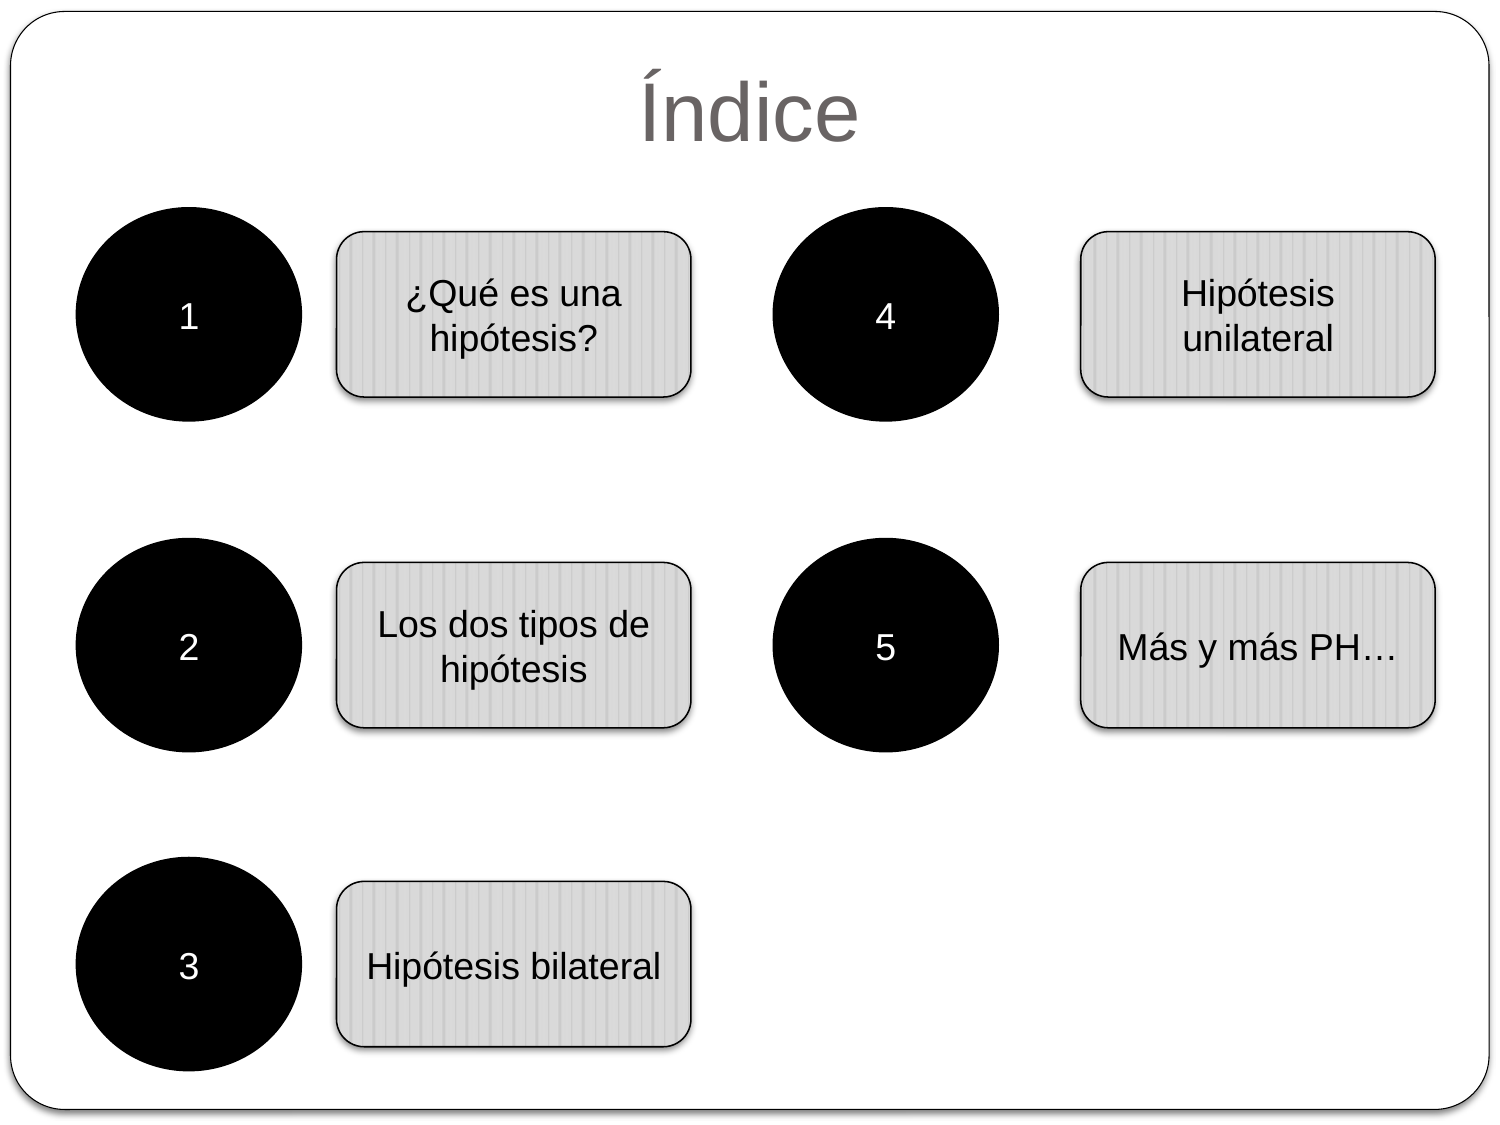

# Índice
1
4
¿Qué es una hipótesis?
Hipótesis unilateral
2
5
Los dos tipos de hipótesis
Más y más PH…
3
Hipótesis bilateral